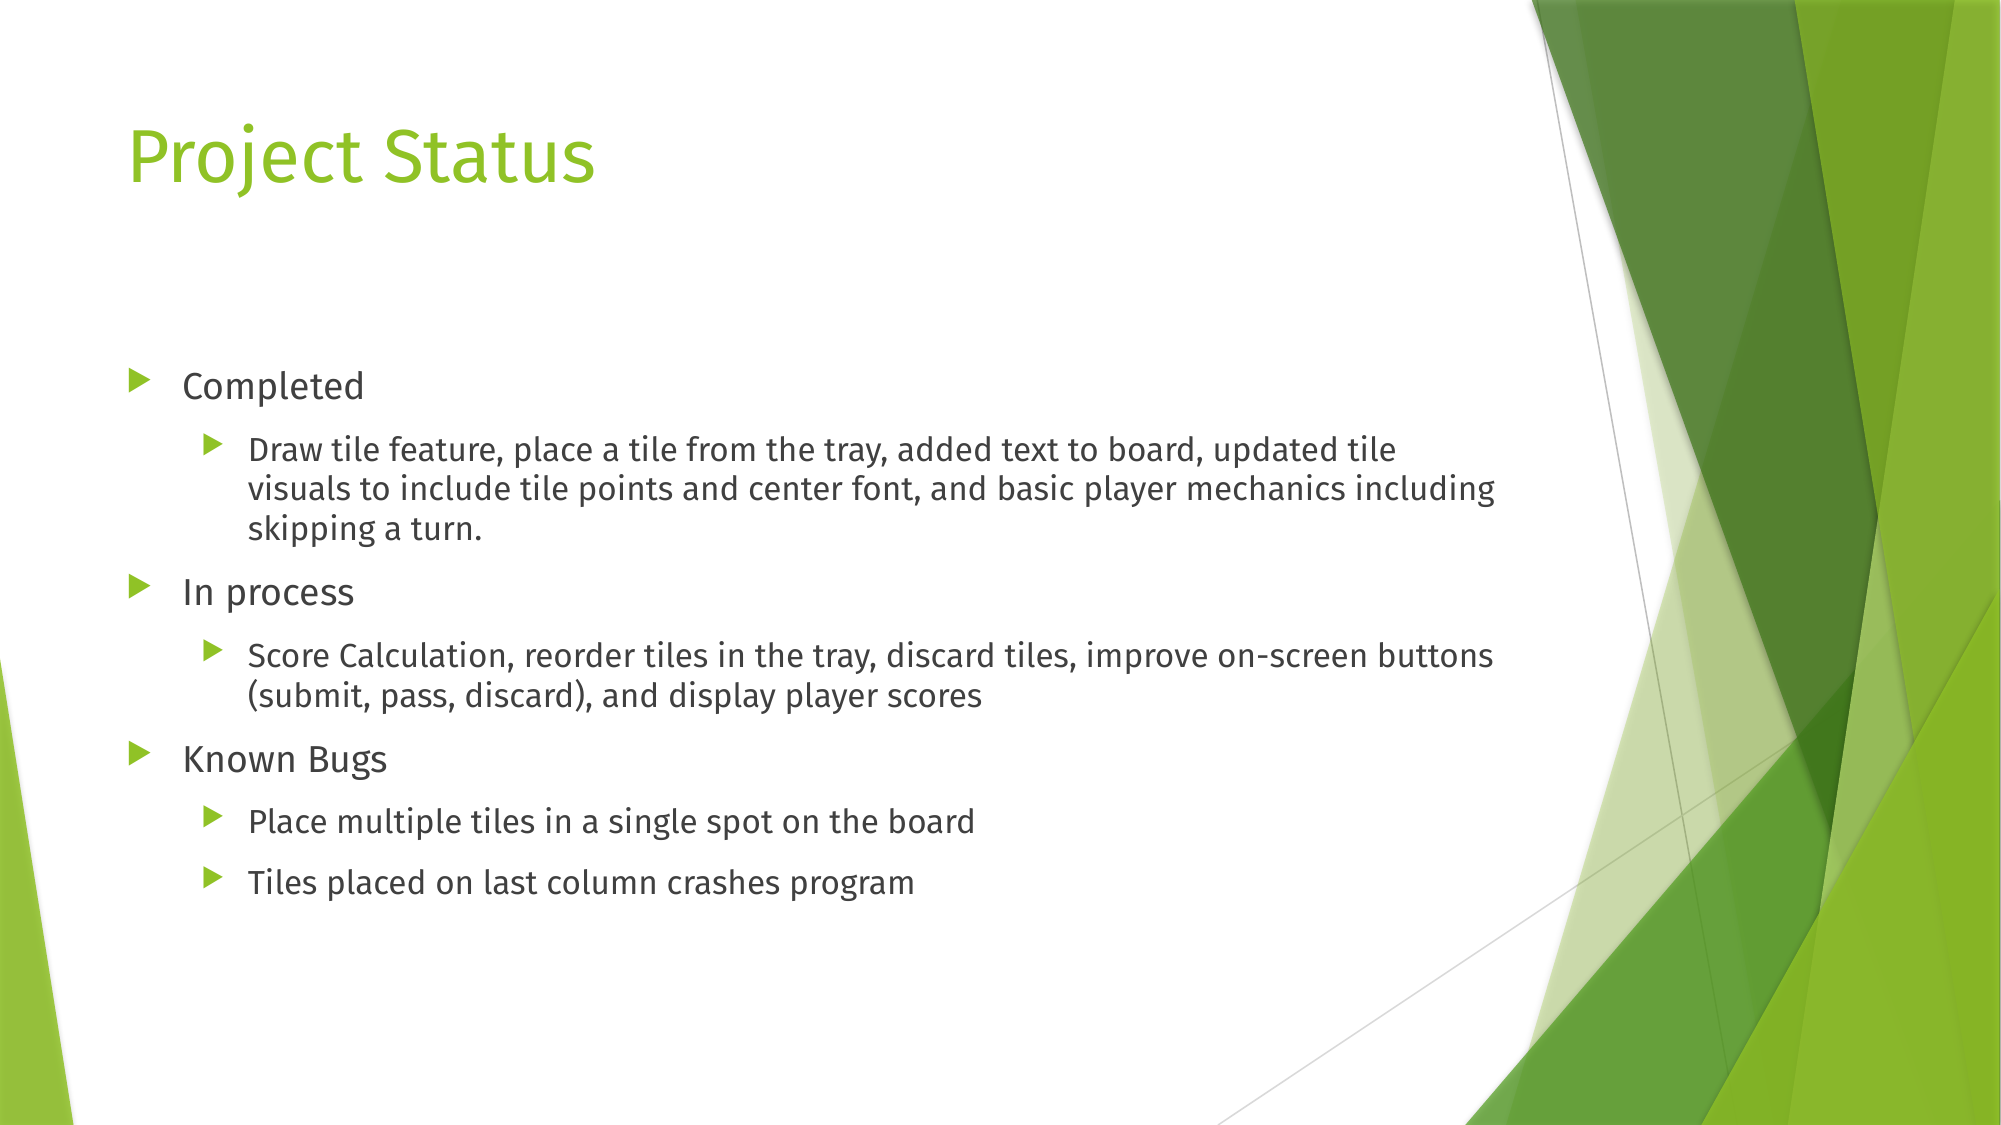

# Project Status
Completed
Draw tile feature, place a tile from the tray, added text to board, updated tile visuals to include tile points and center font, and basic player mechanics including skipping a turn.
In process
Score Calculation, reorder tiles in the tray, discard tiles, improve on-screen buttons (submit, pass, discard), and display player scores
Known Bugs
Place multiple tiles in a single spot on the board
Tiles placed on last column crashes program